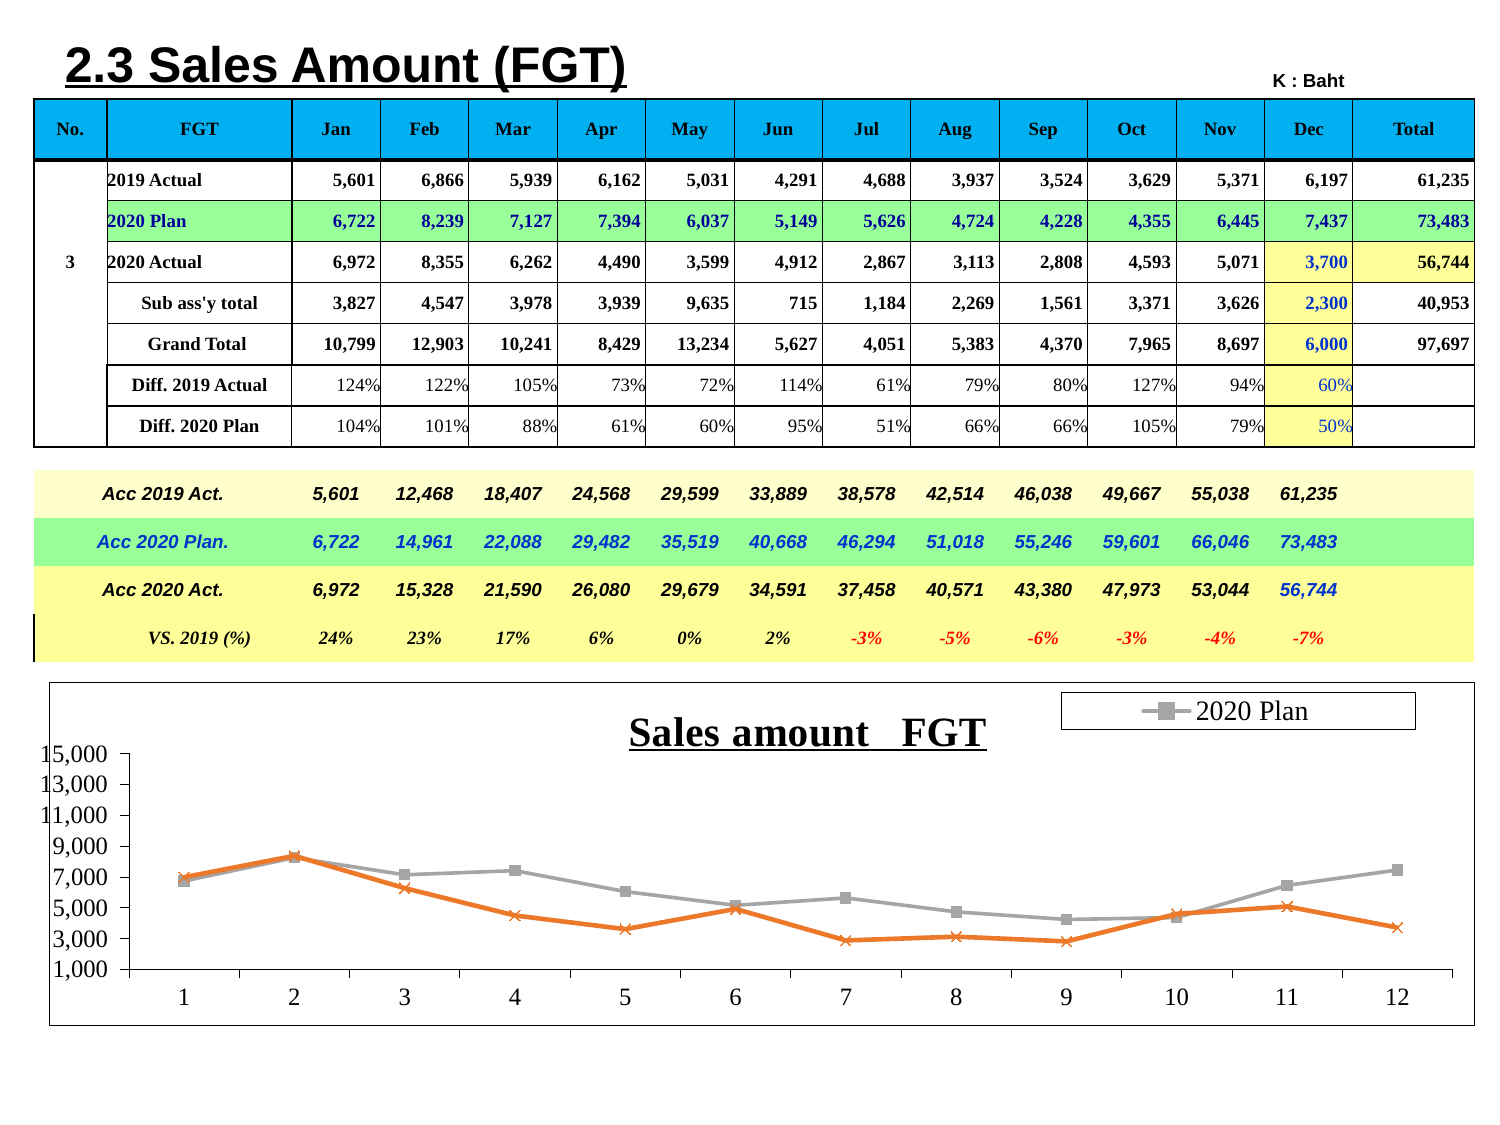

2.3 Sales Amount (FGT)
|  |  |  |  |  |  |  |  |  |  |  |  |  | K : Baht |  |
| --- | --- | --- | --- | --- | --- | --- | --- | --- | --- | --- | --- | --- | --- | --- |
| No. | FGT | Jan | Feb | Mar | Apr | May | Jun | Jul | Aug | Sep | Oct | Nov | Dec | Total |
|  | 2019 Actual | 5,601 | 6,866 | 5,939 | 6,162 | 5,031 | 4,291 | 4,688 | 3,937 | 3,524 | 3,629 | 5,371 | 6,197 | 61,235 |
|  | 2020 Plan | 6,722 | 8,239 | 7,127 | 7,394 | 6,037 | 5,149 | 5,626 | 4,724 | 4,228 | 4,355 | 6,445 | 7,437 | 73,483 |
| 3 | 2020 Actual | 6,972 | 8,355 | 6,262 | 4,490 | 3,599 | 4,912 | 2,867 | 3,113 | 2,808 | 4,593 | 5,071 | 3,700 | 56,744 |
|  | Sub ass'y total | 3,827 | 4,547 | 3,978 | 3,939 | 9,635 | 715 | 1,184 | 2,269 | 1,561 | 3,371 | 3,626 | 2,300 | 40,953 |
|  | Grand Total | 10,799 | 12,903 | 10,241 | 8,429 | 13,234 | 5,627 | 4,051 | 5,383 | 4,370 | 7,965 | 8,697 | 6,000 | 97,697 |
|  | Diff. 2019 Actual | 124% | 122% | 105% | 73% | 72% | 114% | 61% | 79% | 80% | 127% | 94% | 60% |  |
|  | Diff. 2020 Plan | 104% | 101% | 88% | 61% | 60% | 95% | 51% | 66% | 66% | 105% | 79% | 50% |  |
|  |  |  |  |  |  |  |  |  |  |  |  |  |  |  |
| Acc 2019 Act. |  | 5,601 | 12,468 | 18,407 | 24,568 | 29,599 | 33,889 | 38,578 | 42,514 | 46,038 | 49,667 | 55,038 | 61,235 |  |
| Acc 2020 Plan. |  | 6,722 | 14,961 | 22,088 | 29,482 | 35,519 | 40,668 | 46,294 | 51,018 | 55,246 | 59,601 | 66,046 | 73,483 |  |
| Acc 2020 Act. |  | 6,972 | 15,328 | 21,590 | 26,080 | 29,679 | 34,591 | 37,458 | 40,571 | 43,380 | 47,973 | 53,044 | 56,744 |  |
|  | VS. 2019 (%) | 24% | 23% | 17% | 6% | 0% | 2% | -3% | -5% | -6% | -3% | -4% | -7% |  |

### Chart: Sales amount   FGT

| Category | 2020 Plan | 2020 Actual |
|---|---|---|
9